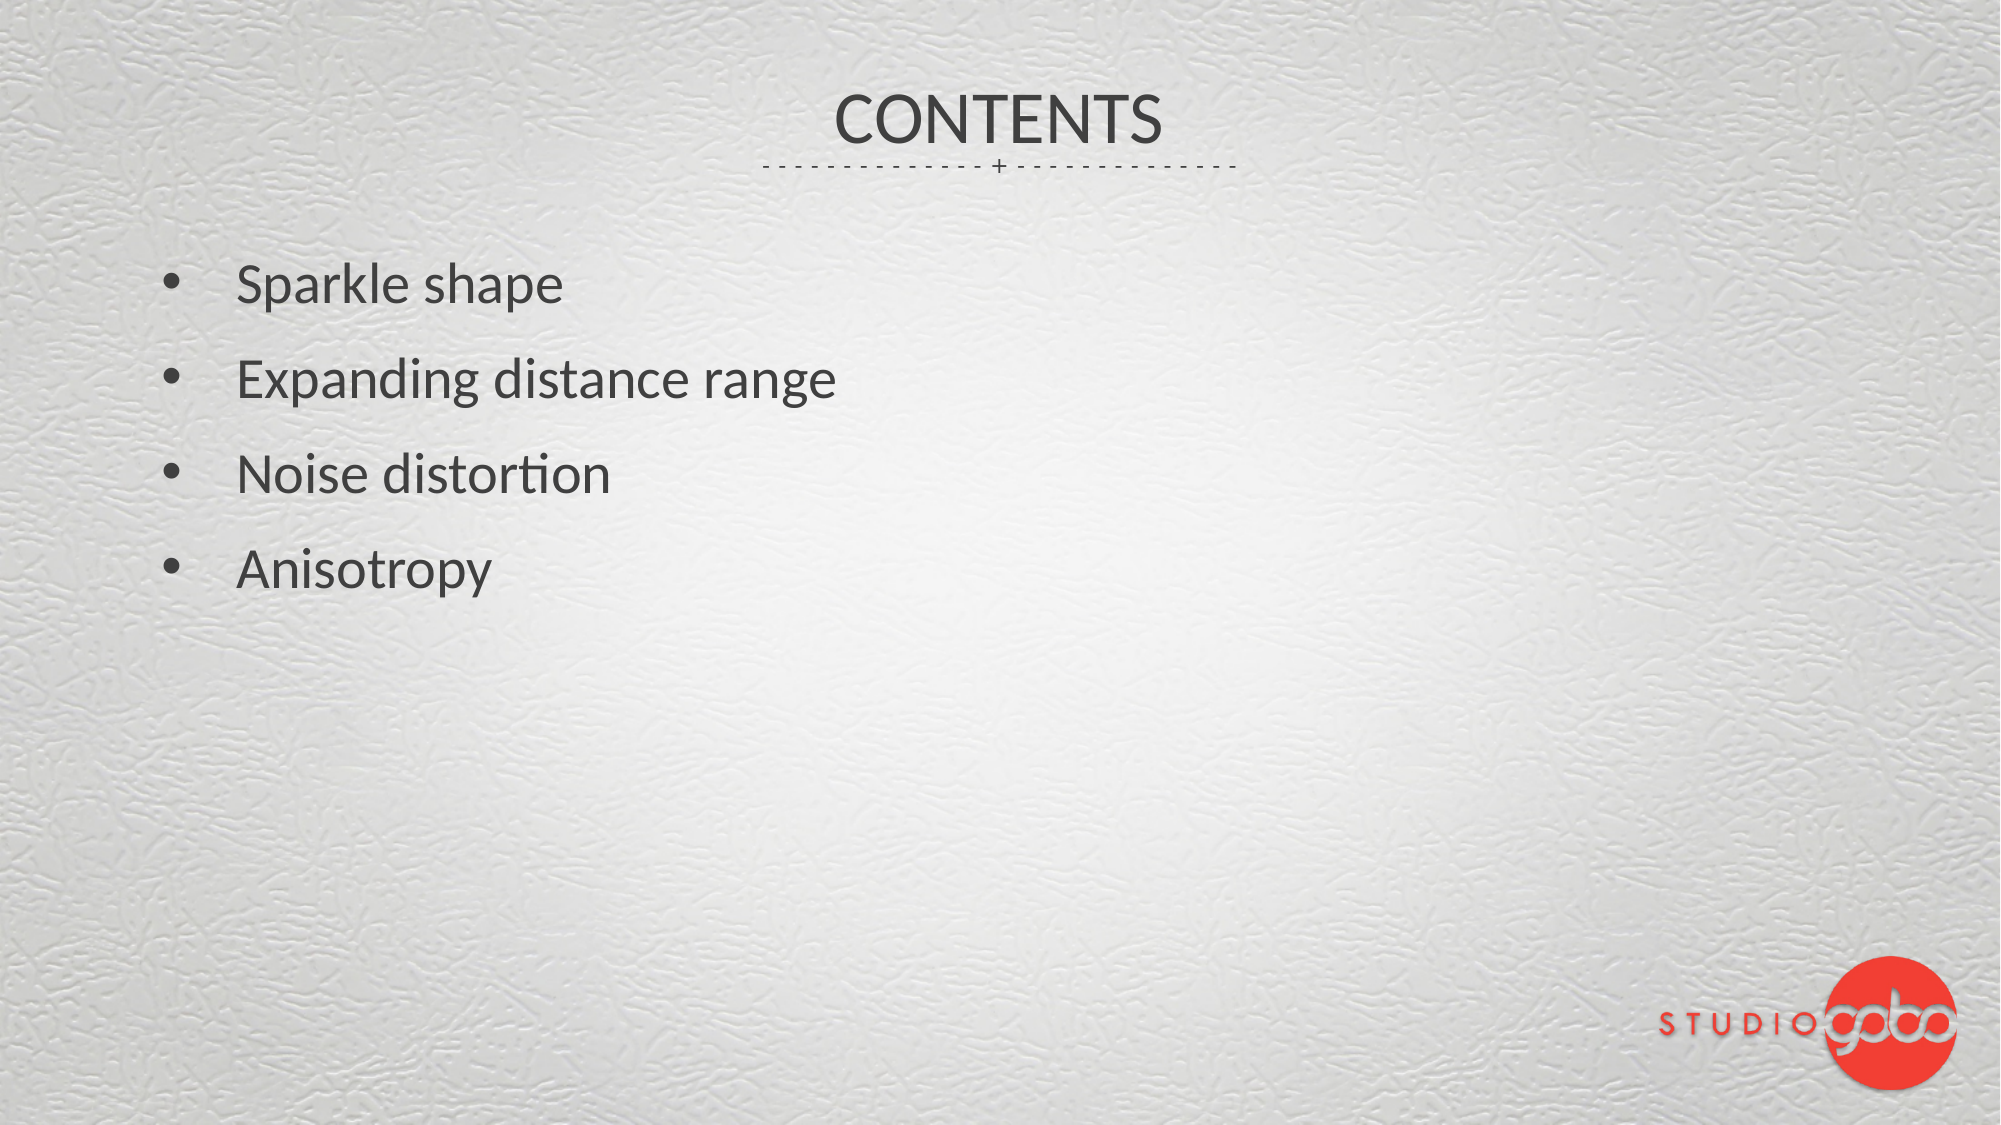

# CONTENTS
Sparkle shape
Expanding distance range
Noise distortion
Anisotropy